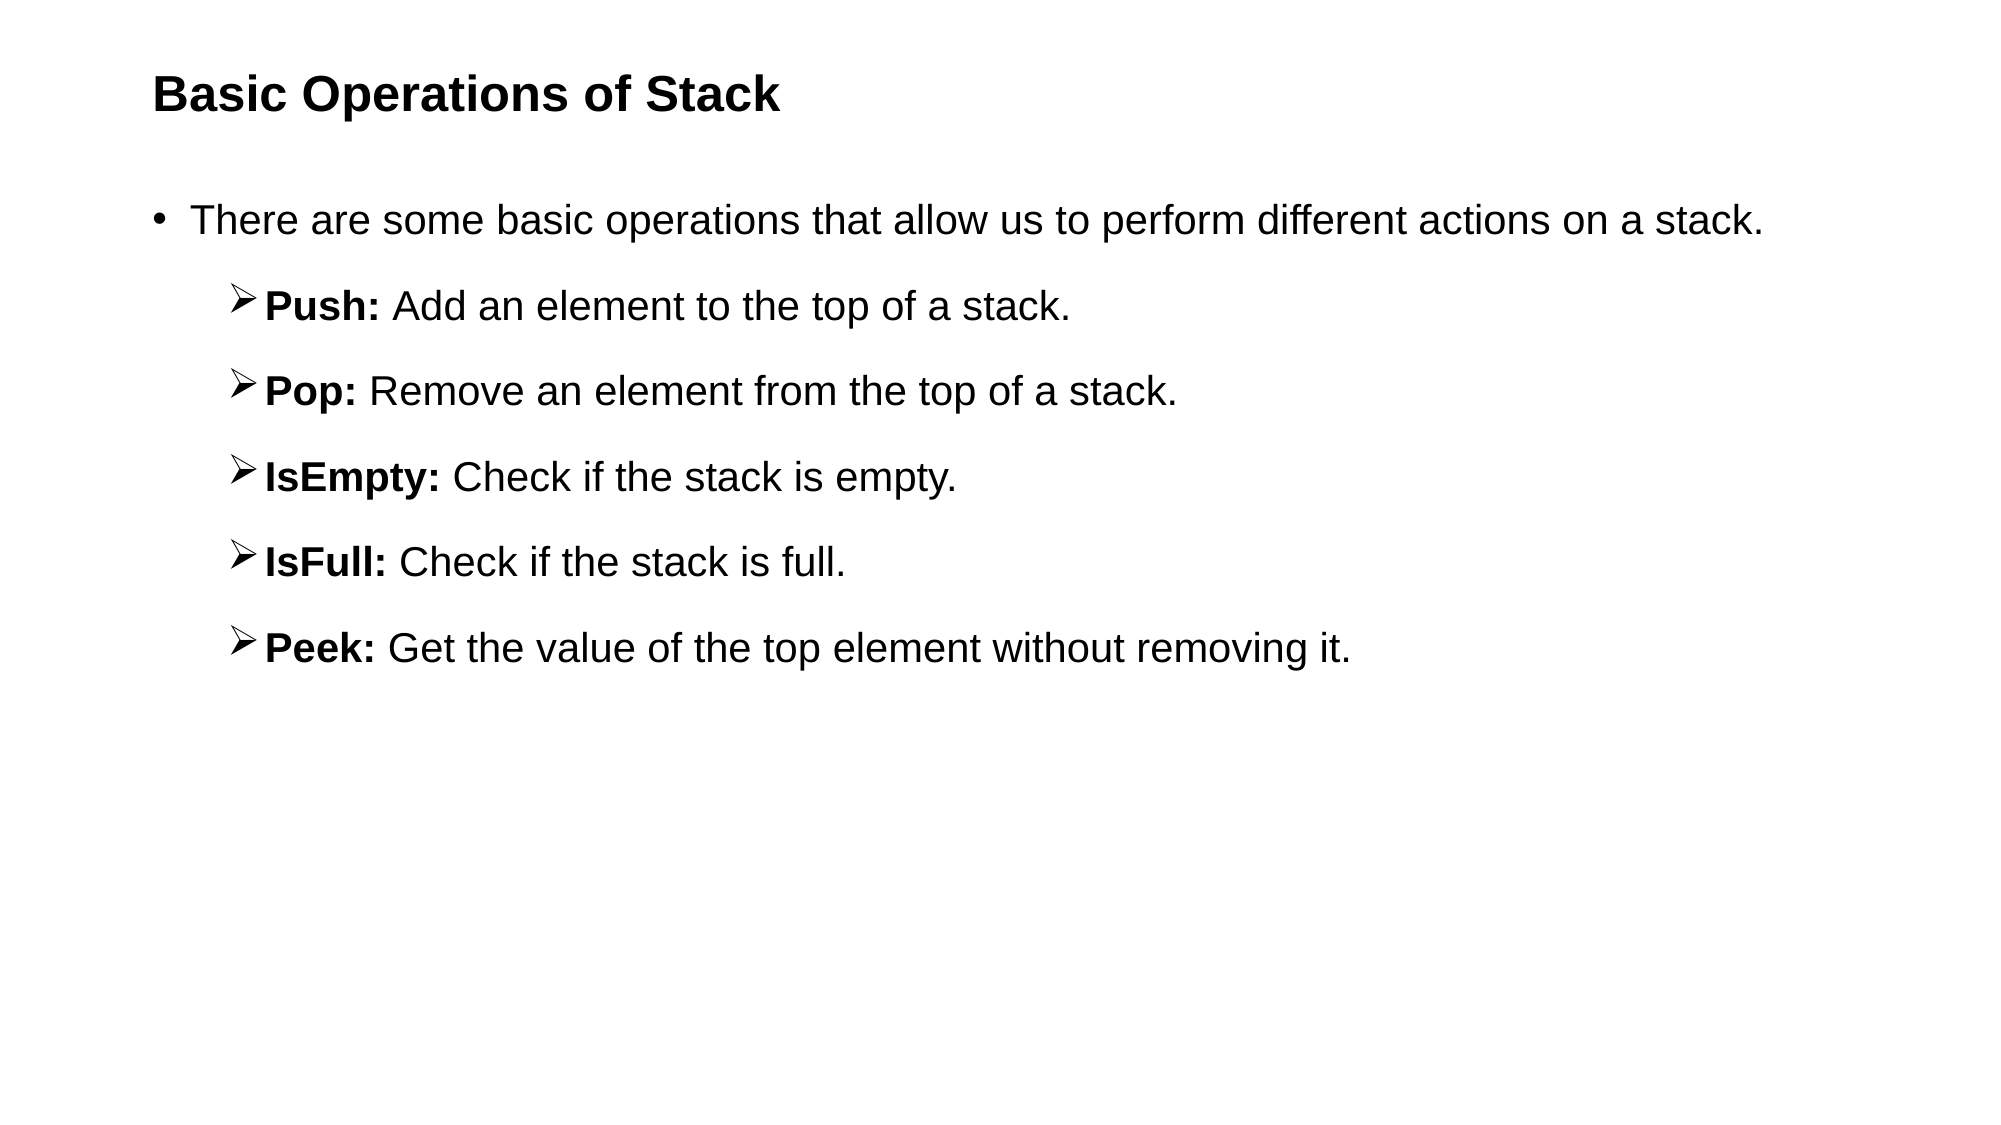

# Basic Operations of Stack
There are some basic operations that allow us to perform different actions on a stack.
Push: Add an element to the top of a stack.
Pop: Remove an element from the top of a stack.
IsEmpty: Check if the stack is empty.
IsFull: Check if the stack is full.
Peek: Get the value of the top element without removing it.